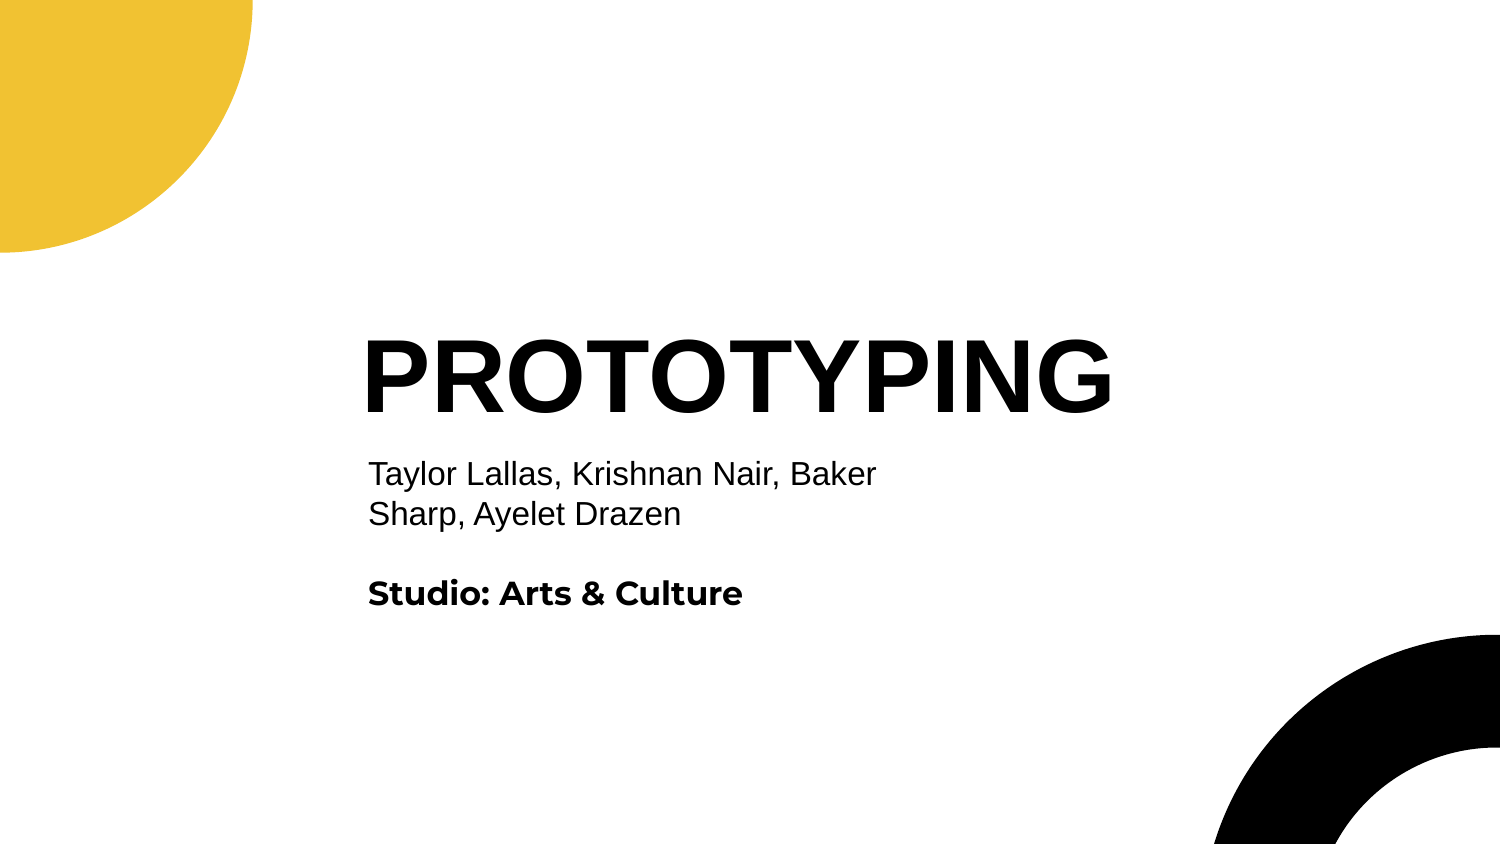

# PROTOTYPING
Taylor Lallas, Krishnan Nair, Baker Sharp, Ayelet Drazen

Studio: Arts & Culture